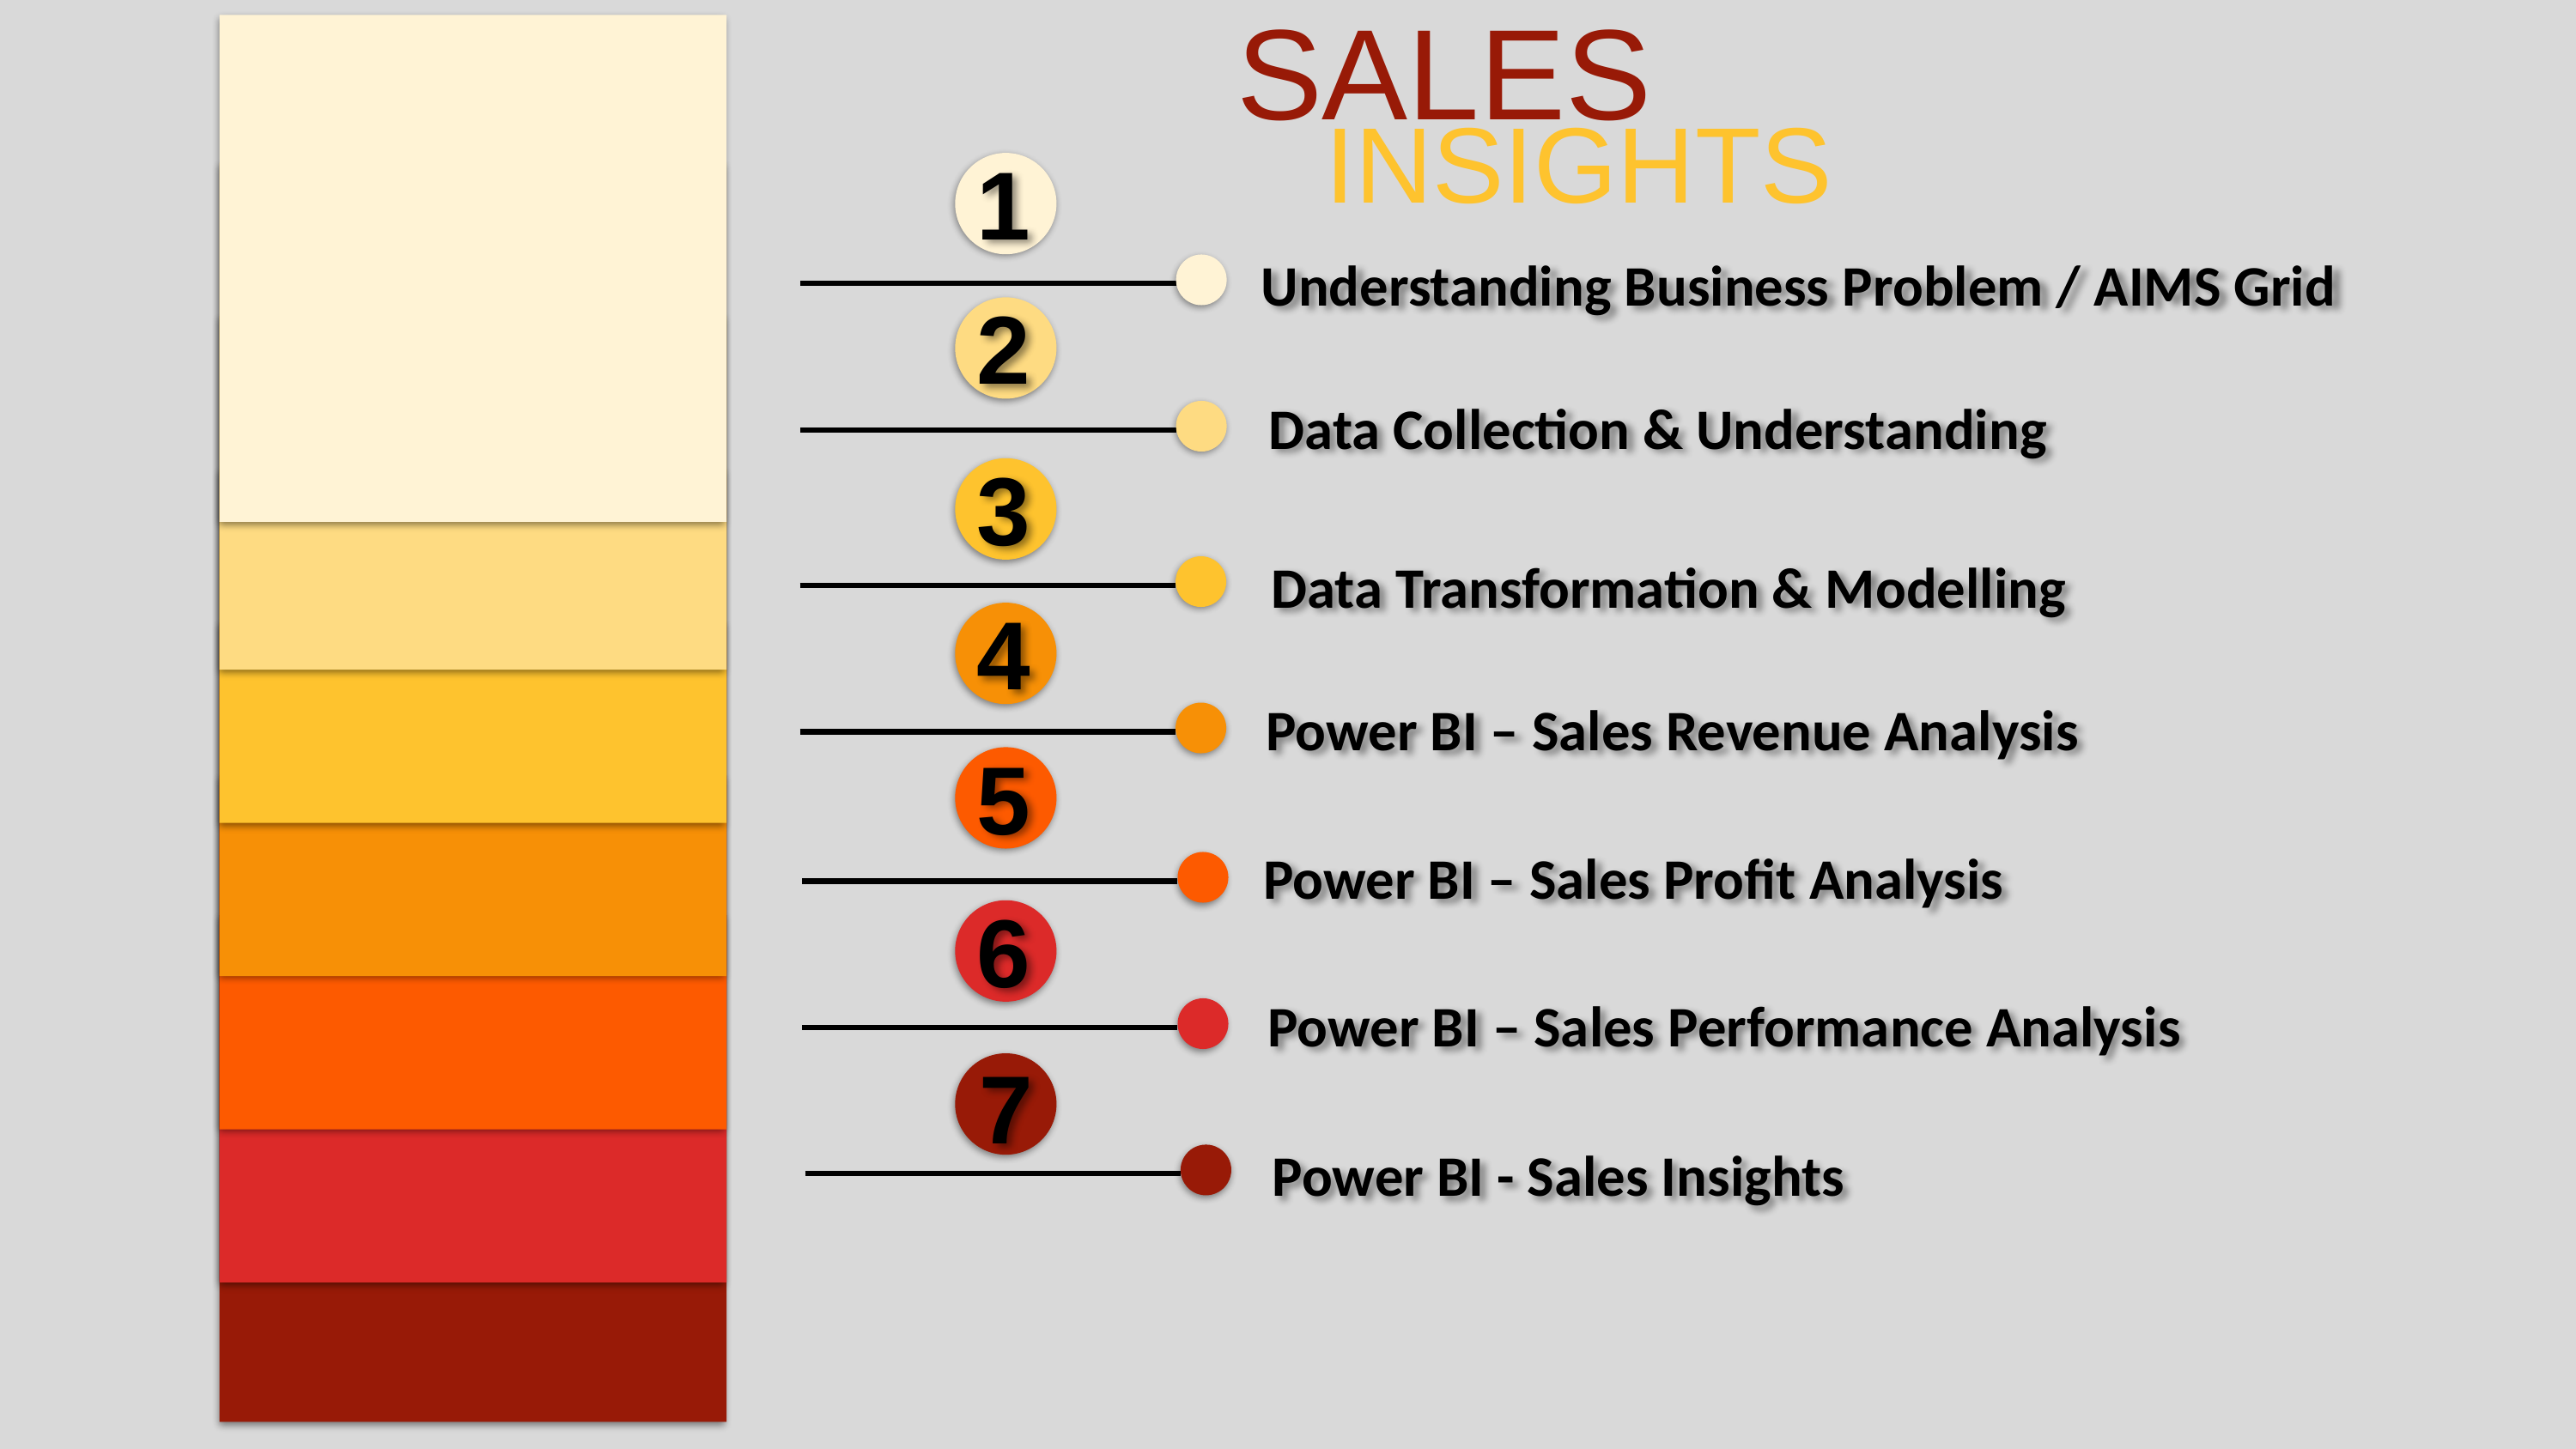

SALES
 INSIGHTS

1

Understanding Business Problem / AIMS Grid

2

Data Collection & Understanding

3

Data Transformation & Modelling

4

Power BI – Sales Revenue Analysis

5

Power BI – Sales Profit Analysis

6

Power BI – Sales Performance Analysis

7

Power BI - Sales Insights